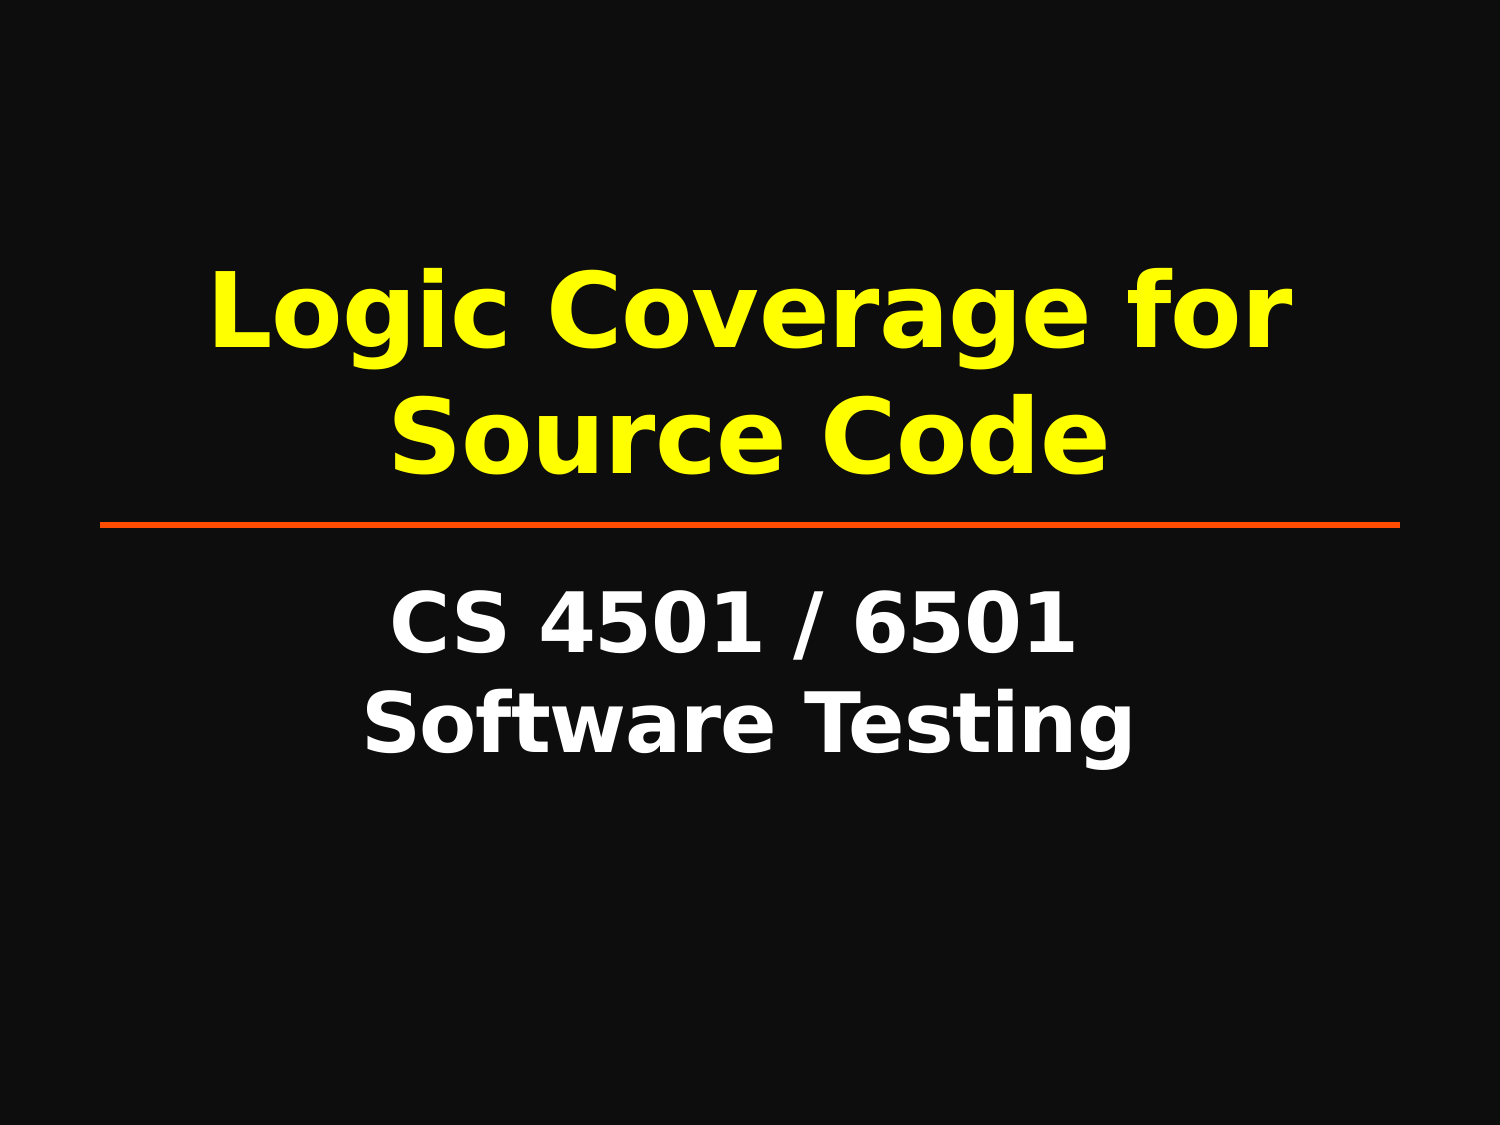

# Logic Coverage for Source Code CS 4501 / 6501 Software Testing